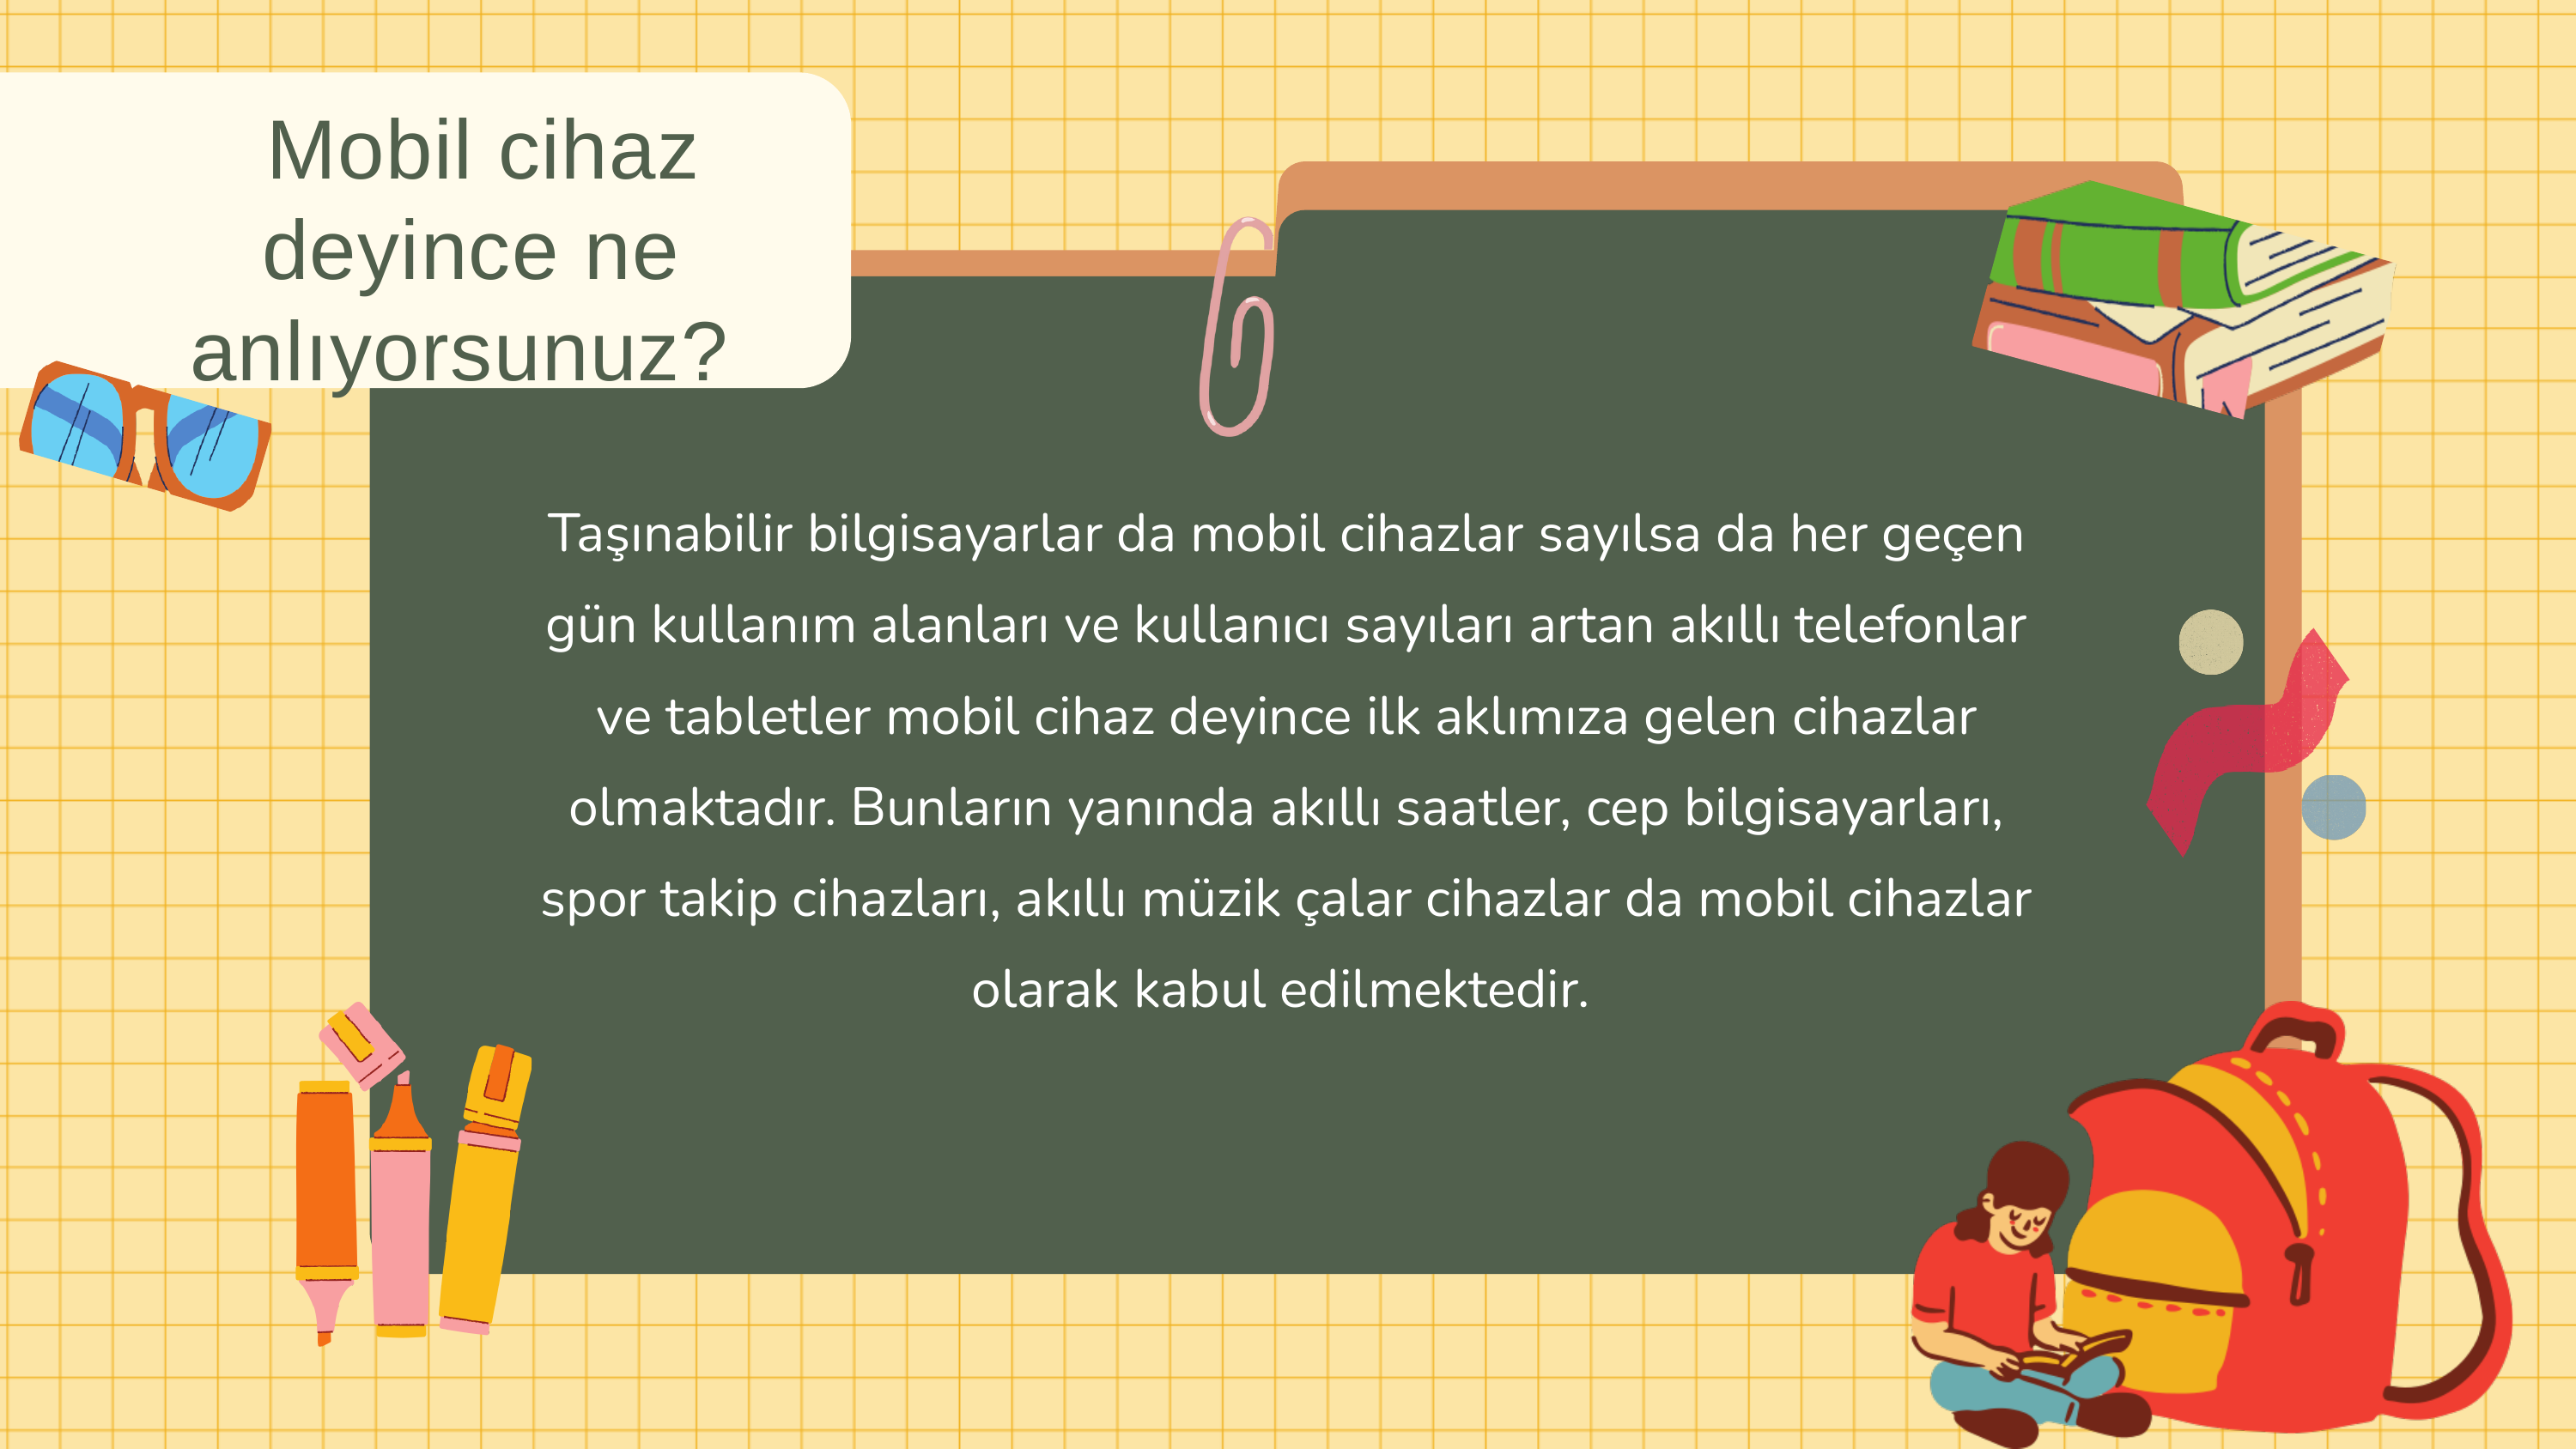

Mobil cihaz deyince ne anlıyorsunuz?

Taşınabilir bilgisayarlar da mobil cihazlar sayılsa da her geçen gün kullanım alanları ve kullanıcı sayıları artan akıllı telefonlar ve tabletler mobil cihaz deyince ilk aklımıza gelen cihazlar olmaktadır. Bunların yanında akıllı saatler, cep bilgisayarları, spor takip cihazları, akıllı müzik çalar cihazlar da mobil cihazlar olarak kabul edilmektedir.